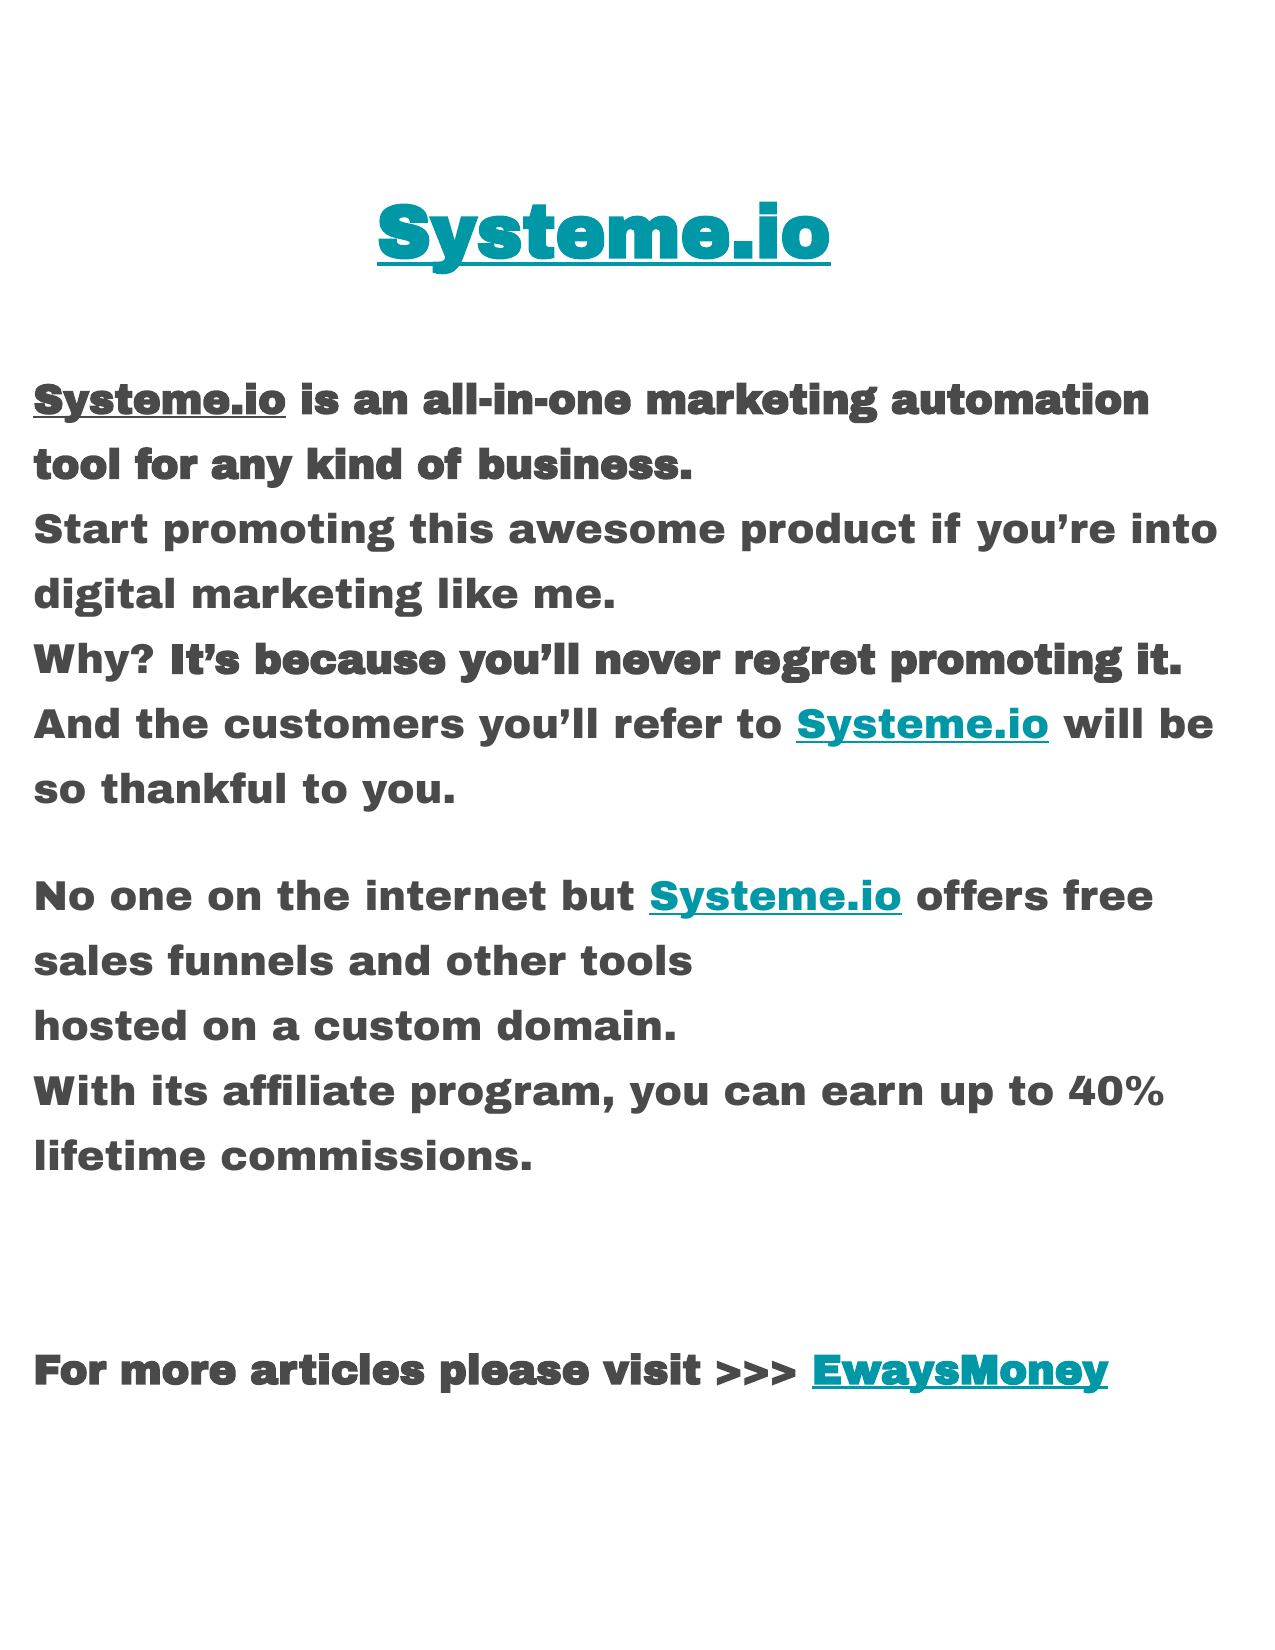

Systeme.io
Systeme.io is an all-in-one marketing automation tool for any kind of business.
Start promoting this awesome product if you’re into digital marketing like me.
Why? It’s because you’ll never regret promoting it.
And the customers you’ll refer to Systeme.io will be so thankful to you.
No one on the internet but Systeme.io offers free sales funnels and other tools
hosted on a custom domain.
With its affiliate program, you can earn up to 40% lifetime commissions.

For more articles please visit >>> EwaysMoney